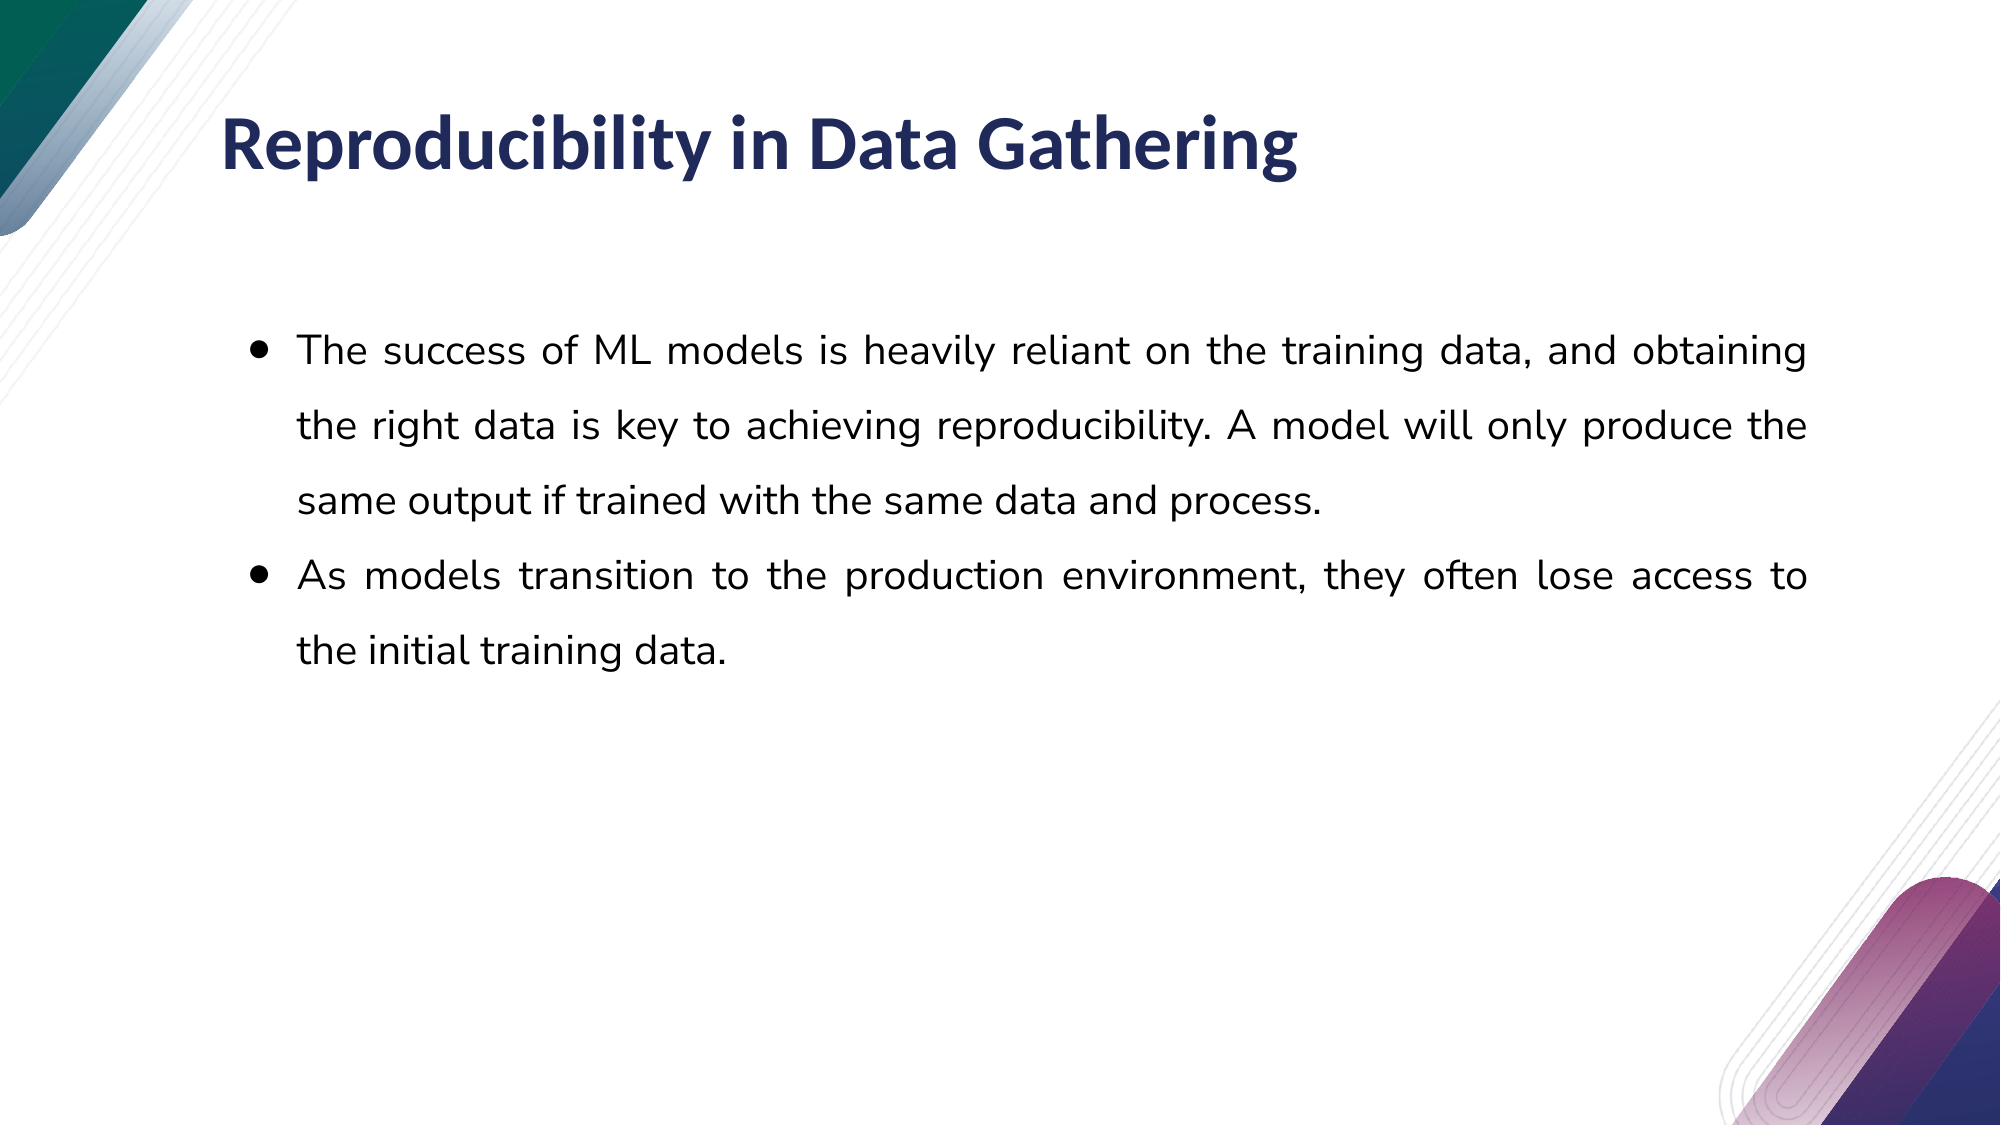

# Reproducibility in Data Gathering
The success of ML models is heavily reliant on the training data, and obtaining the right data is key to achieving reproducibility. A model will only produce the same output if trained with the same data and process.
As models transition to the production environment, they often lose access to the initial training data.